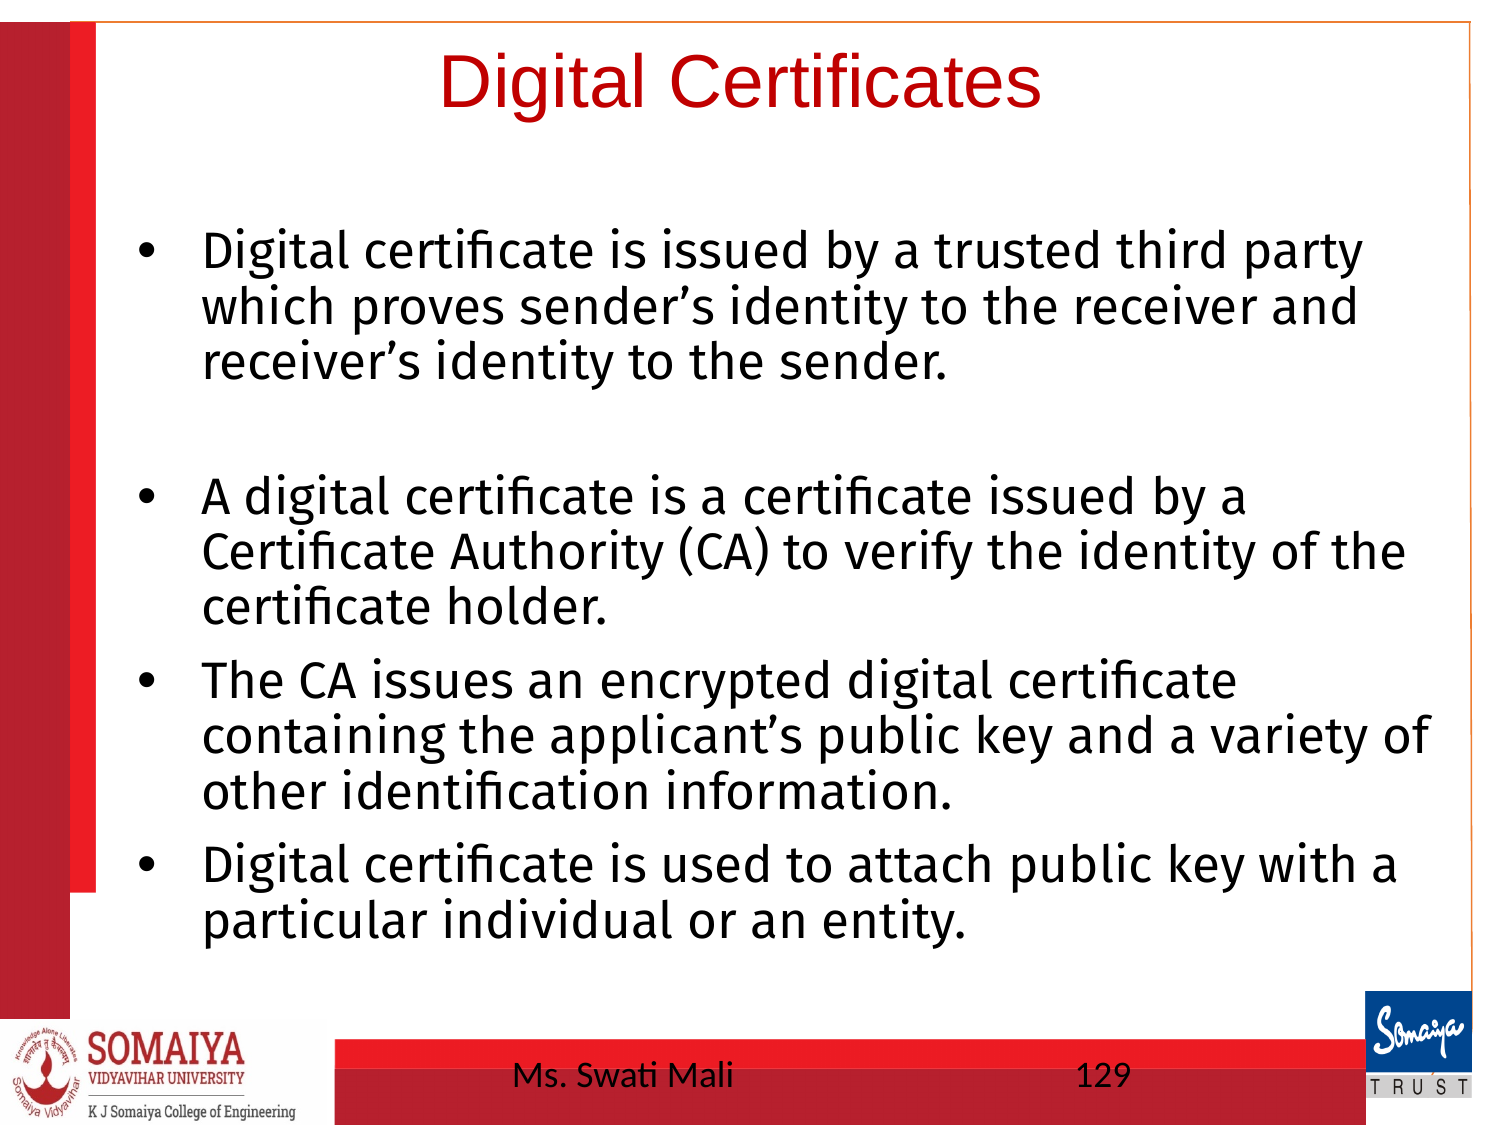

# Digital Certificates
Digital certificate is issued by a trusted third party which proves sender’s identity to the receiver and receiver’s identity to the sender.
A digital certificate is a certificate issued by a Certificate Authority (CA) to verify the identity of the certificate holder.
The CA issues an encrypted digital certificate containing the applicant’s public key and a variety of other identification information.
Digital certificate is used to attach public key with a particular individual or an entity.
Ms. Swati Mali
129